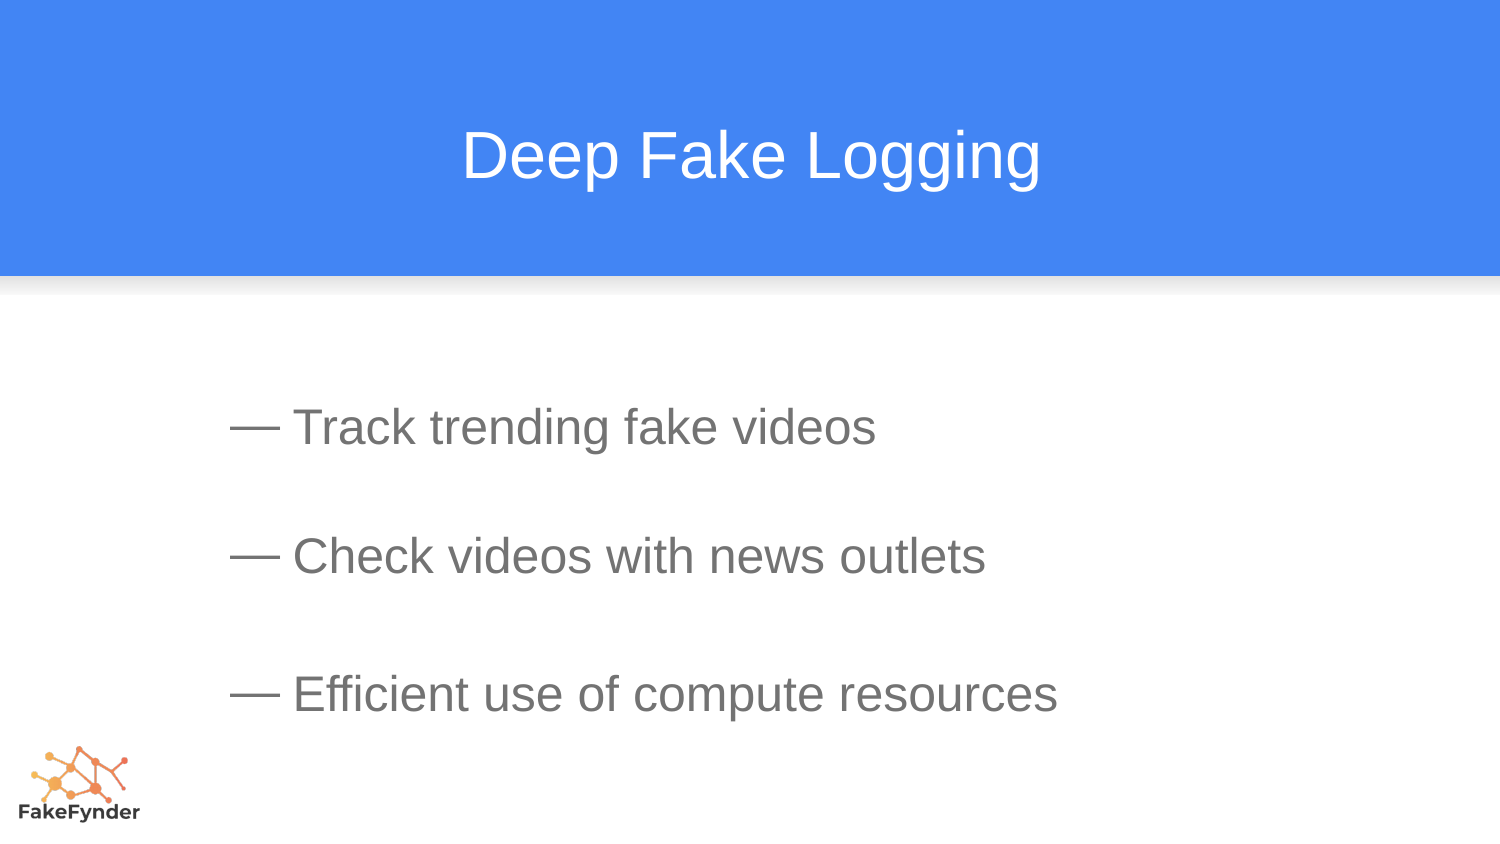

# Deep Fake Logging
Track trending fake videos
Check videos with news outlets
Efficient use of compute resources